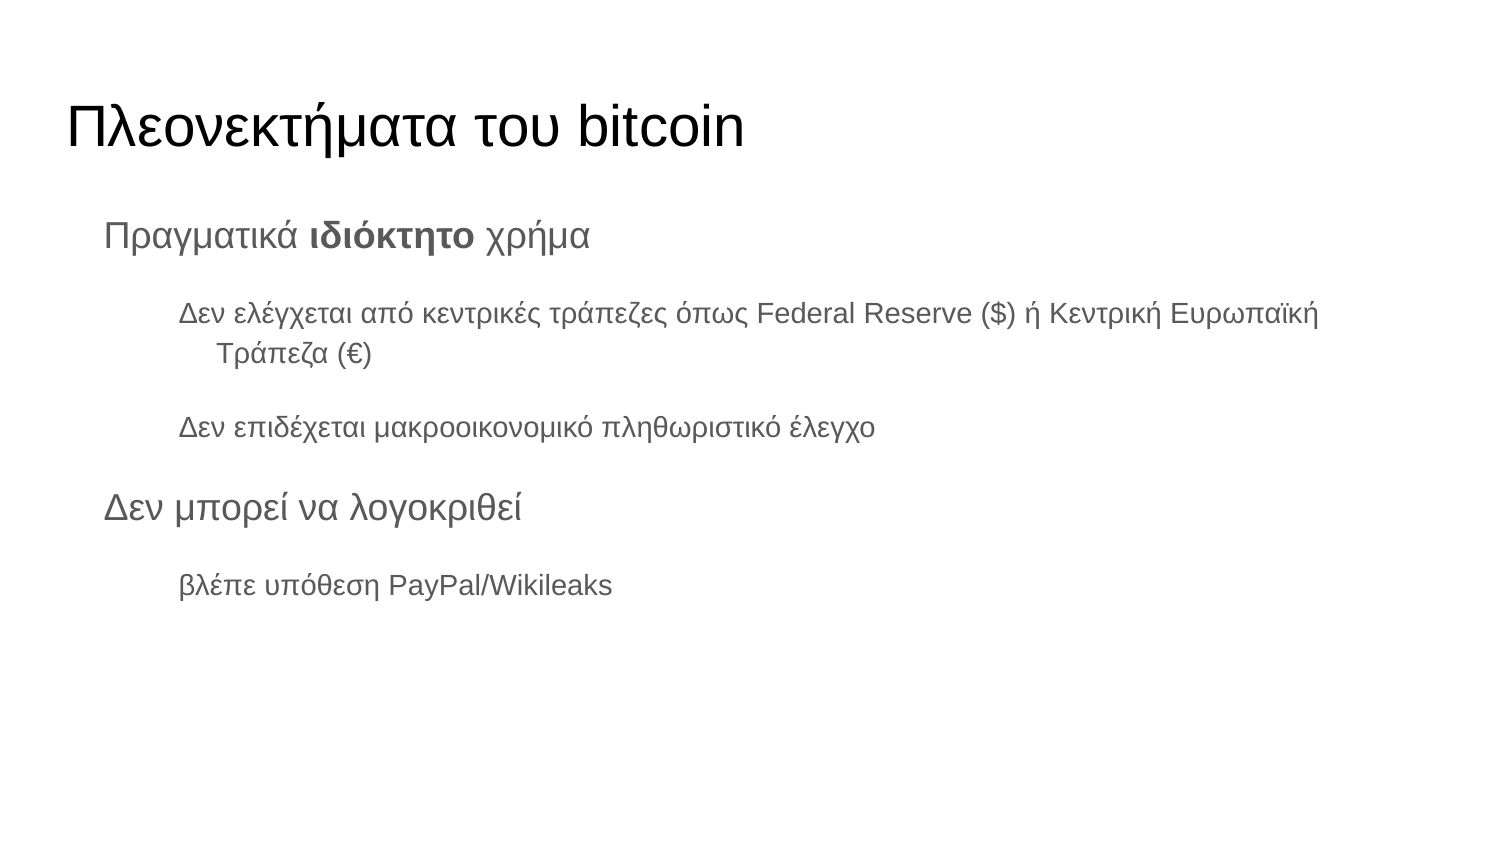

# Πλεονεκτήματα του bitcoin
Πραγματικά ιδιόκτητο χρήμα
Δεν ελέγχεται από κεντρικές τράπεζες όπως Federal Reserve ($) ή Κεντρική Ευρωπαϊκή Τράπεζα (€)
Δεν επιδέχεται μακροοικονομικό πληθωριστικό έλεγχο
Δεν μπορεί να λογοκριθεί
βλέπε υπόθεση PayPal/Wikileaks